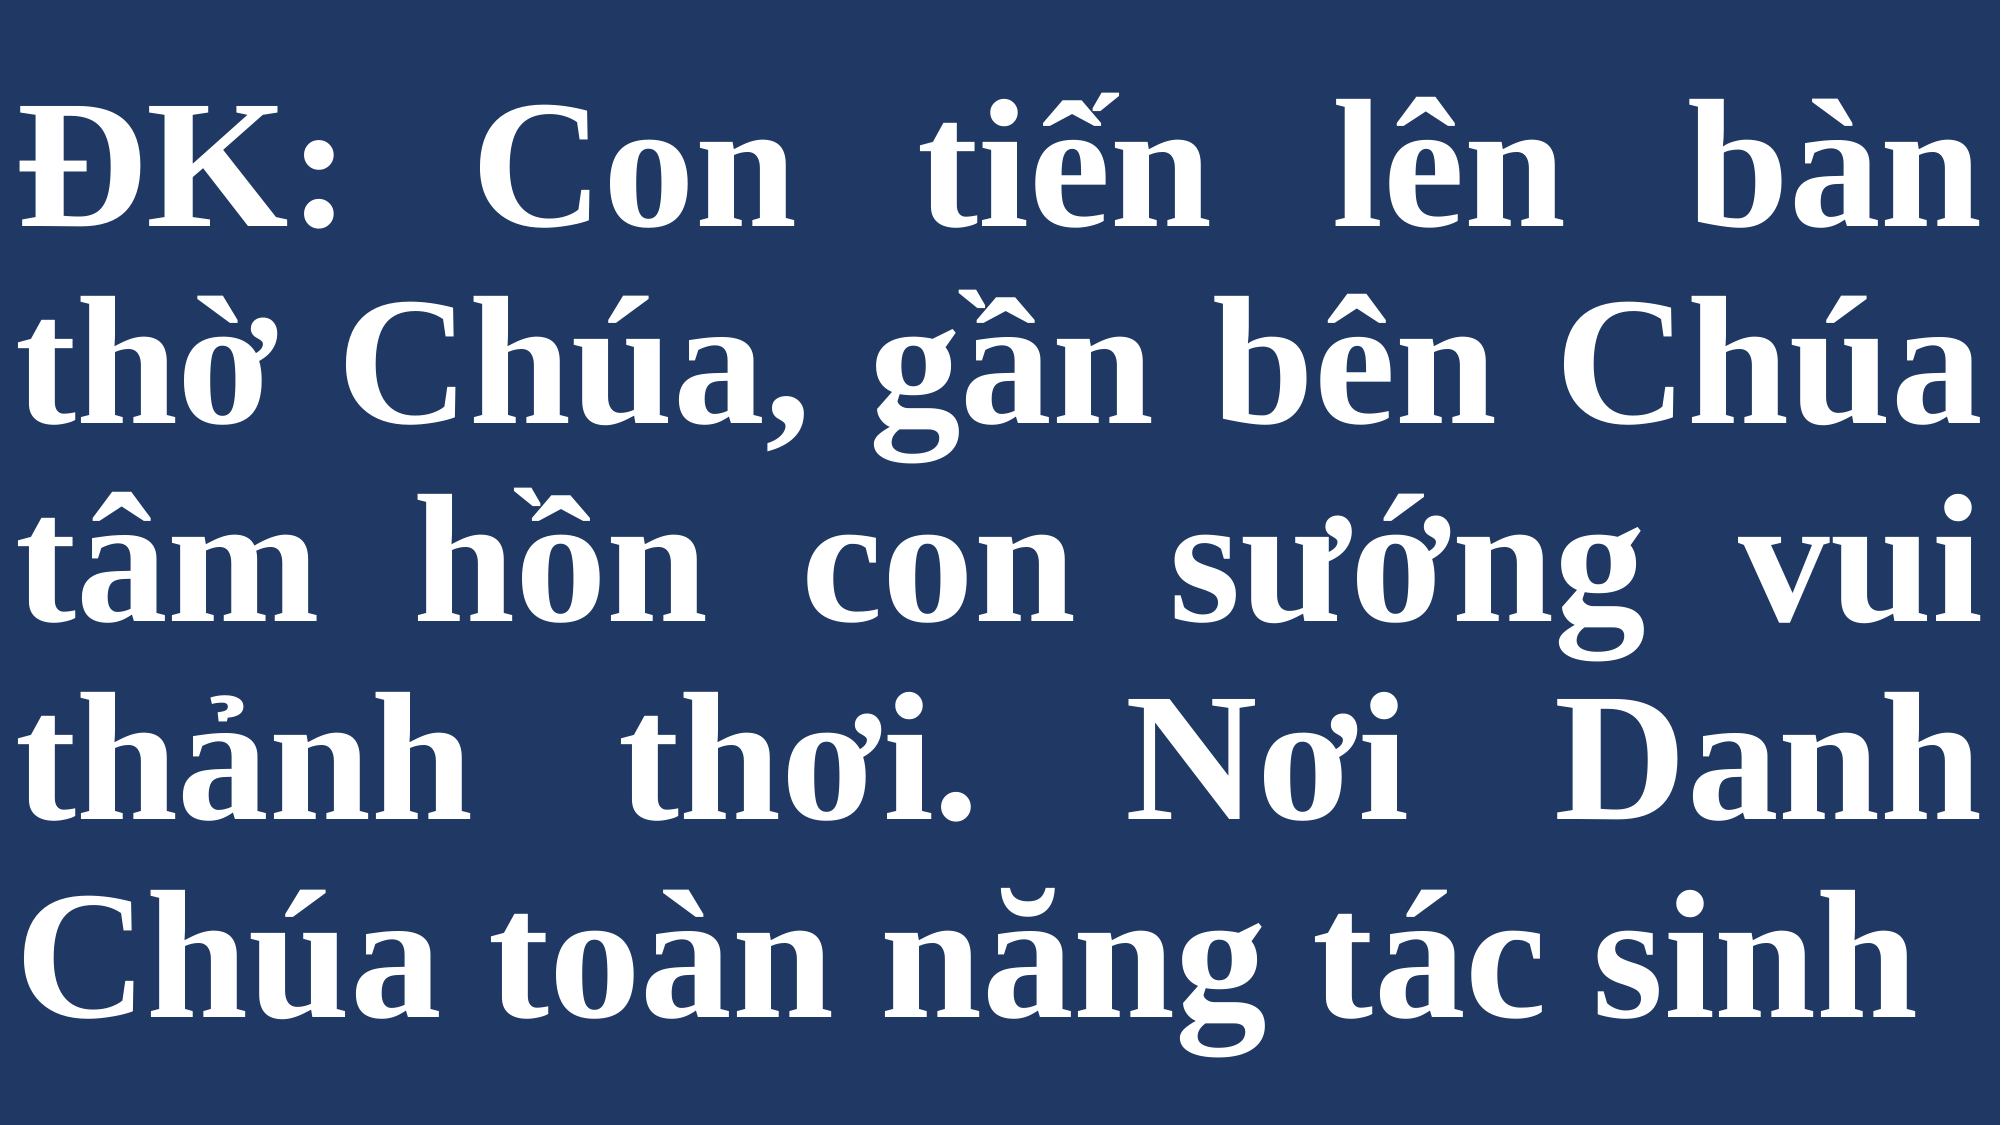

# ĐK: Con tiến lên bàn thờ Chúa, gần bên Chúa tâm hồn con sướng vui thảnh thơi. Nơi Danh Chúa toàn năng tác sinh